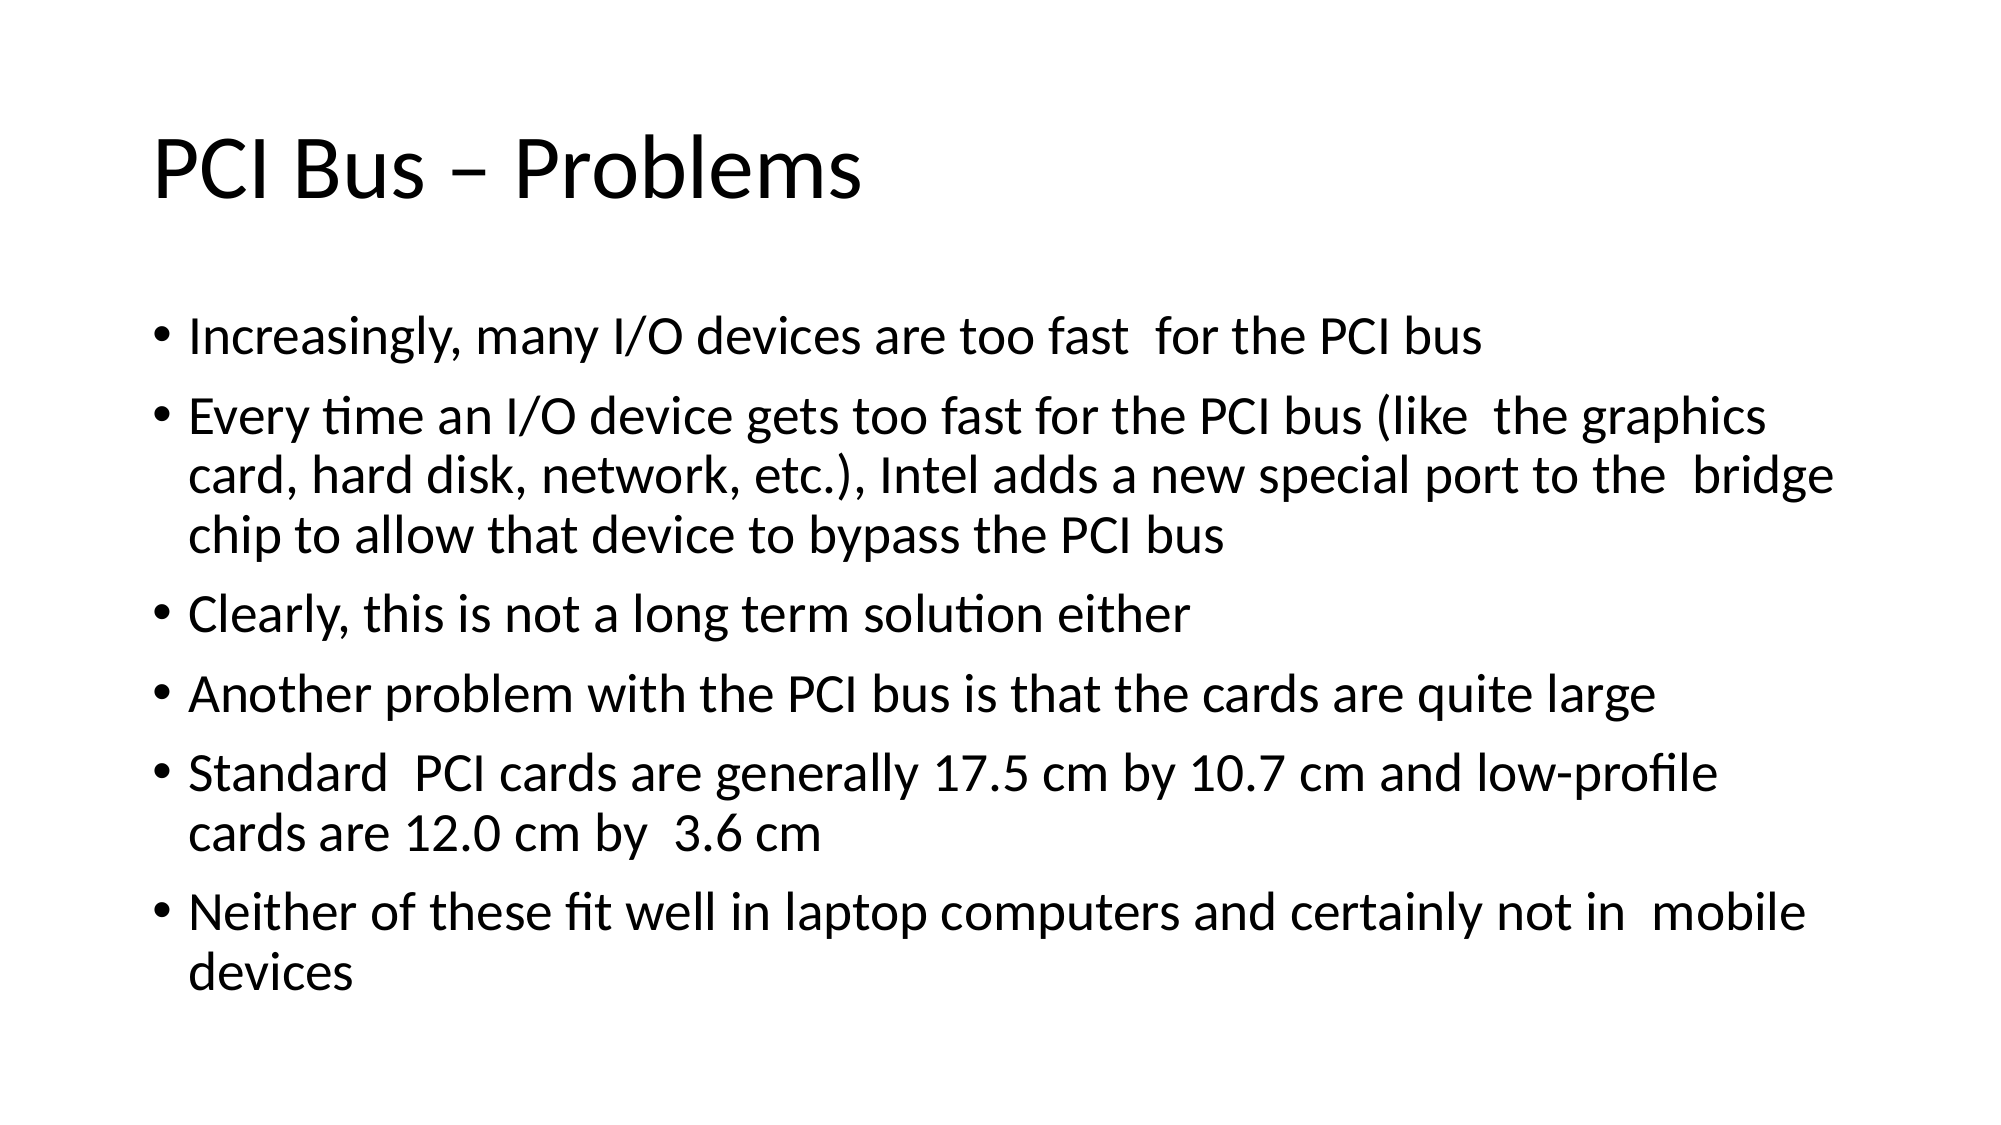

# PCI Bus – Problems
Increasingly, many I/O devices are too fast  for the PCI bus
Every time an I/O device gets too fast for the PCI bus (like  the graphics card, hard disk, network, etc.), Intel adds a new special port to the  bridge chip to allow that device to bypass the PCI bus
Clearly, this is not a long term solution either
Another problem with the PCI bus is that the cards are quite large
Standard  PCI cards are generally 17.5 cm by 10.7 cm and low-profile cards are 12.0 cm by  3.6 cm
Neither of these fit well in laptop computers and certainly not in  mobile devices